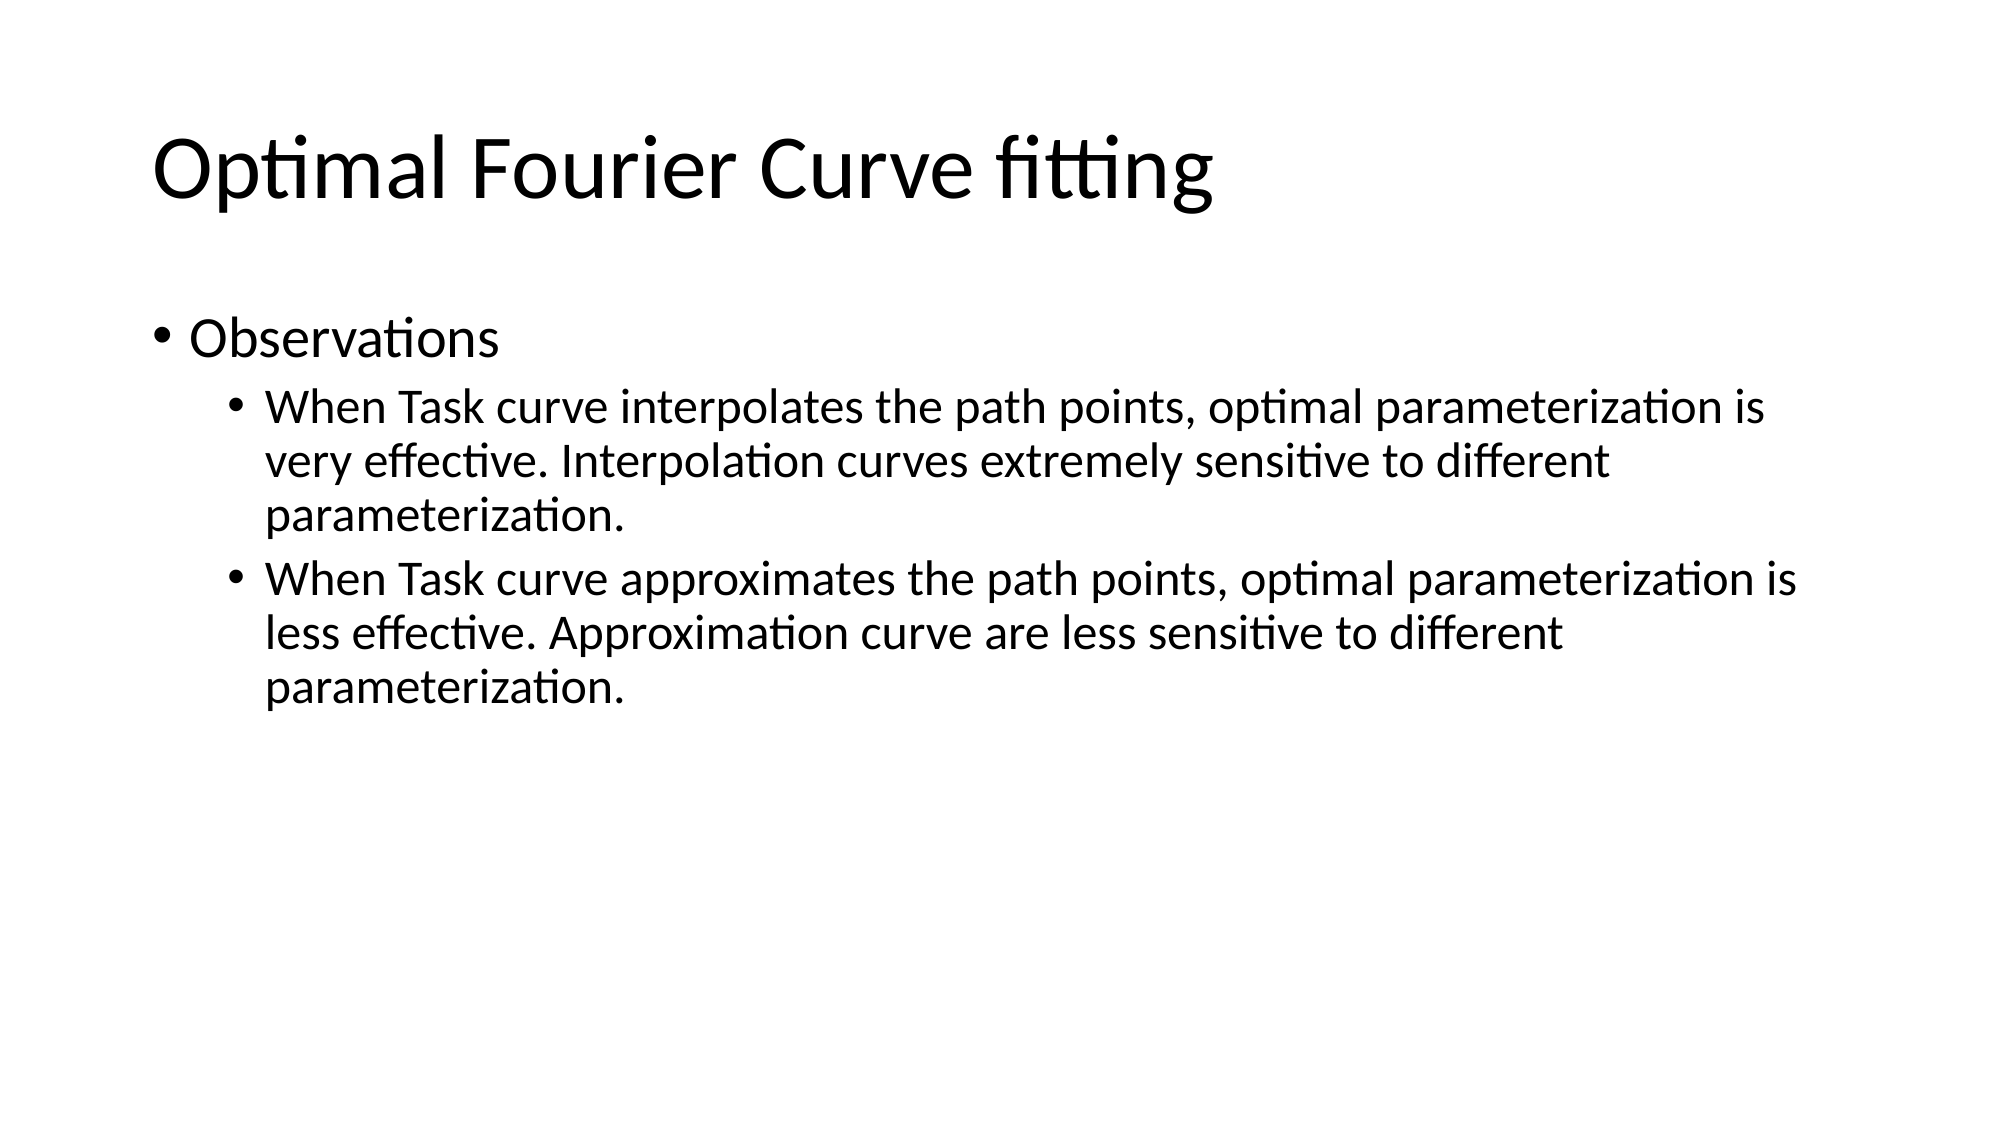

# Optimal Fourier Curve fitting
Observations
When Task curve interpolates the path points, optimal parameterization is very effective. Interpolation curves extremely sensitive to different parameterization.
When Task curve approximates the path points, optimal parameterization is less effective. Approximation curve are less sensitive to different parameterization.